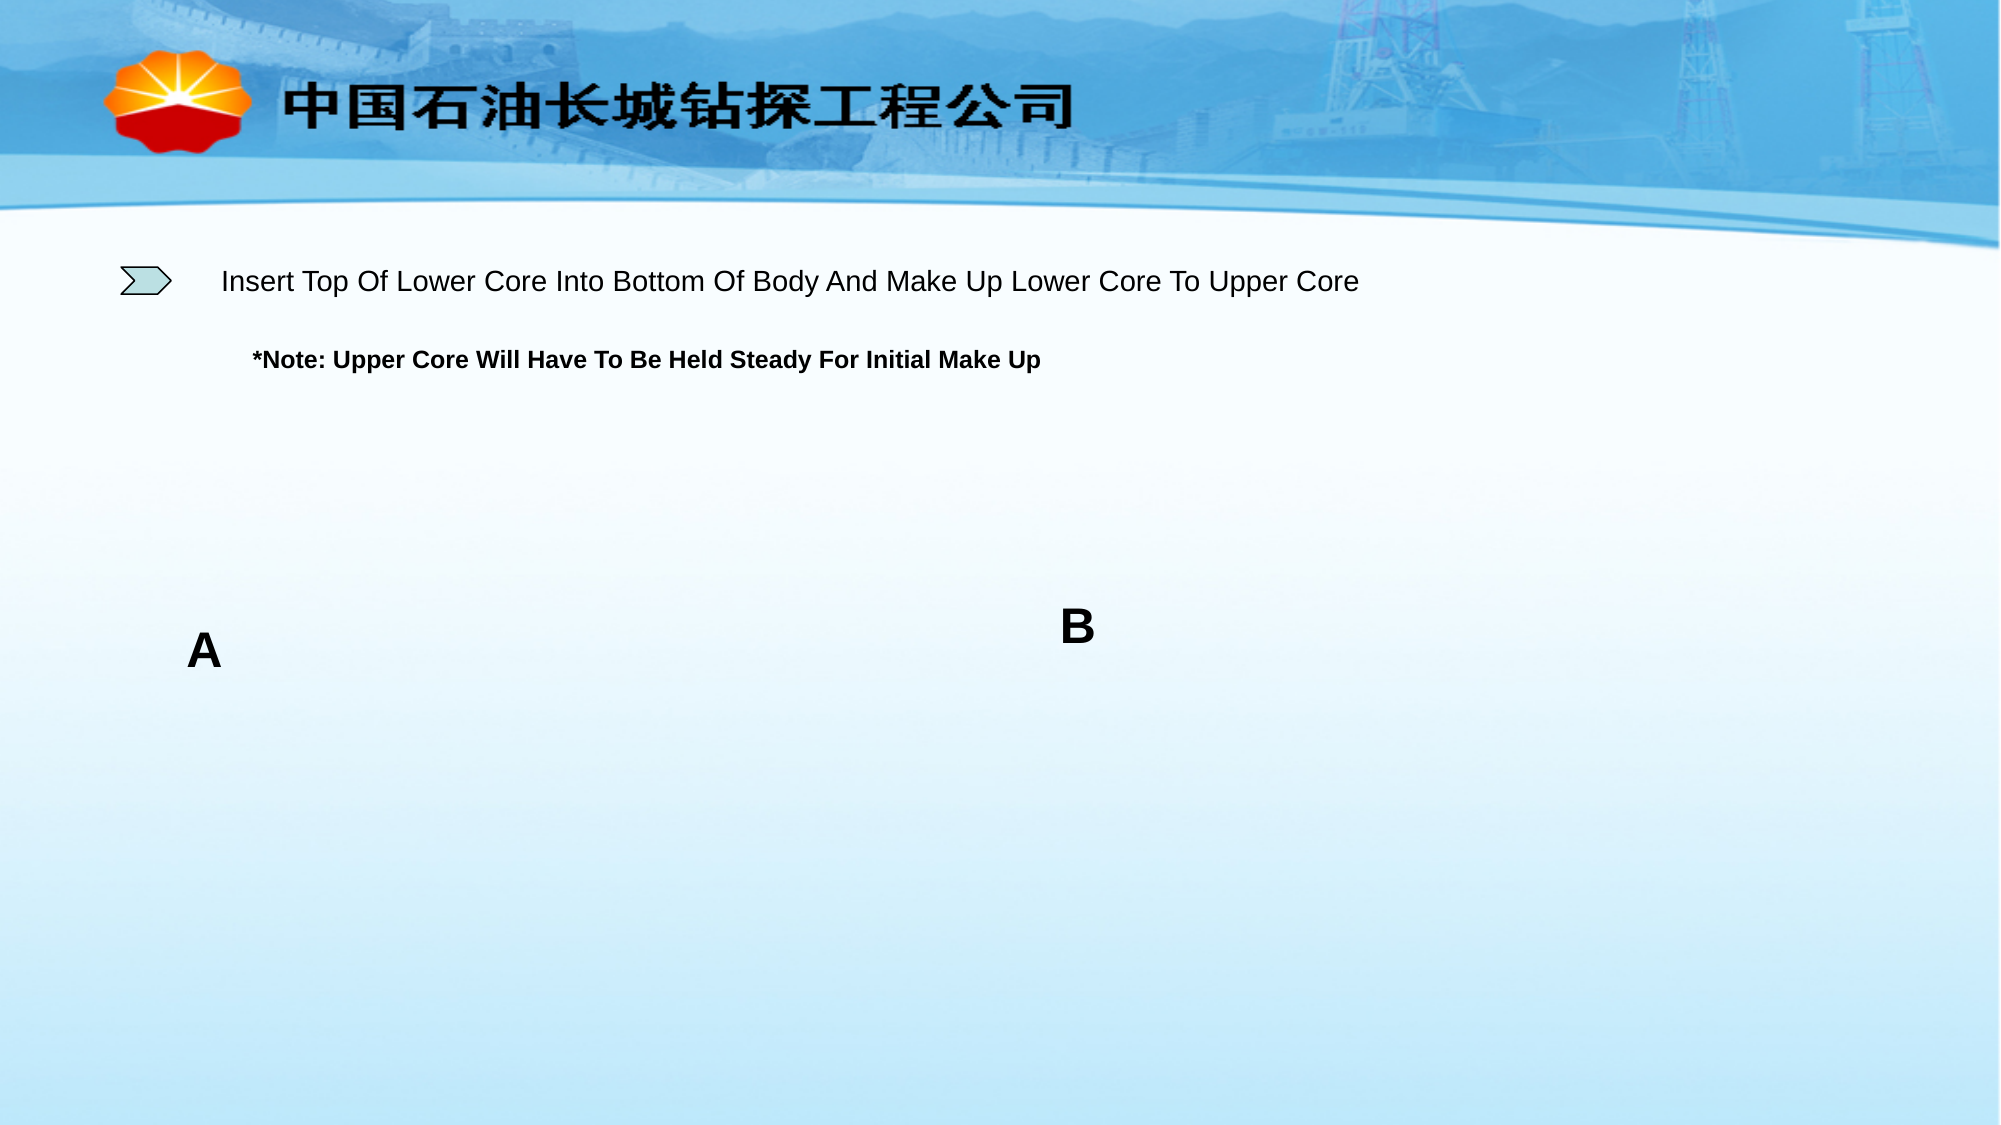

Insert Top Of Lower Core Into Bottom Of Body And Make Up Lower Core To Upper Core

*Note: Upper Core Will Have To Be Held Steady For Initial Make Up
B
A